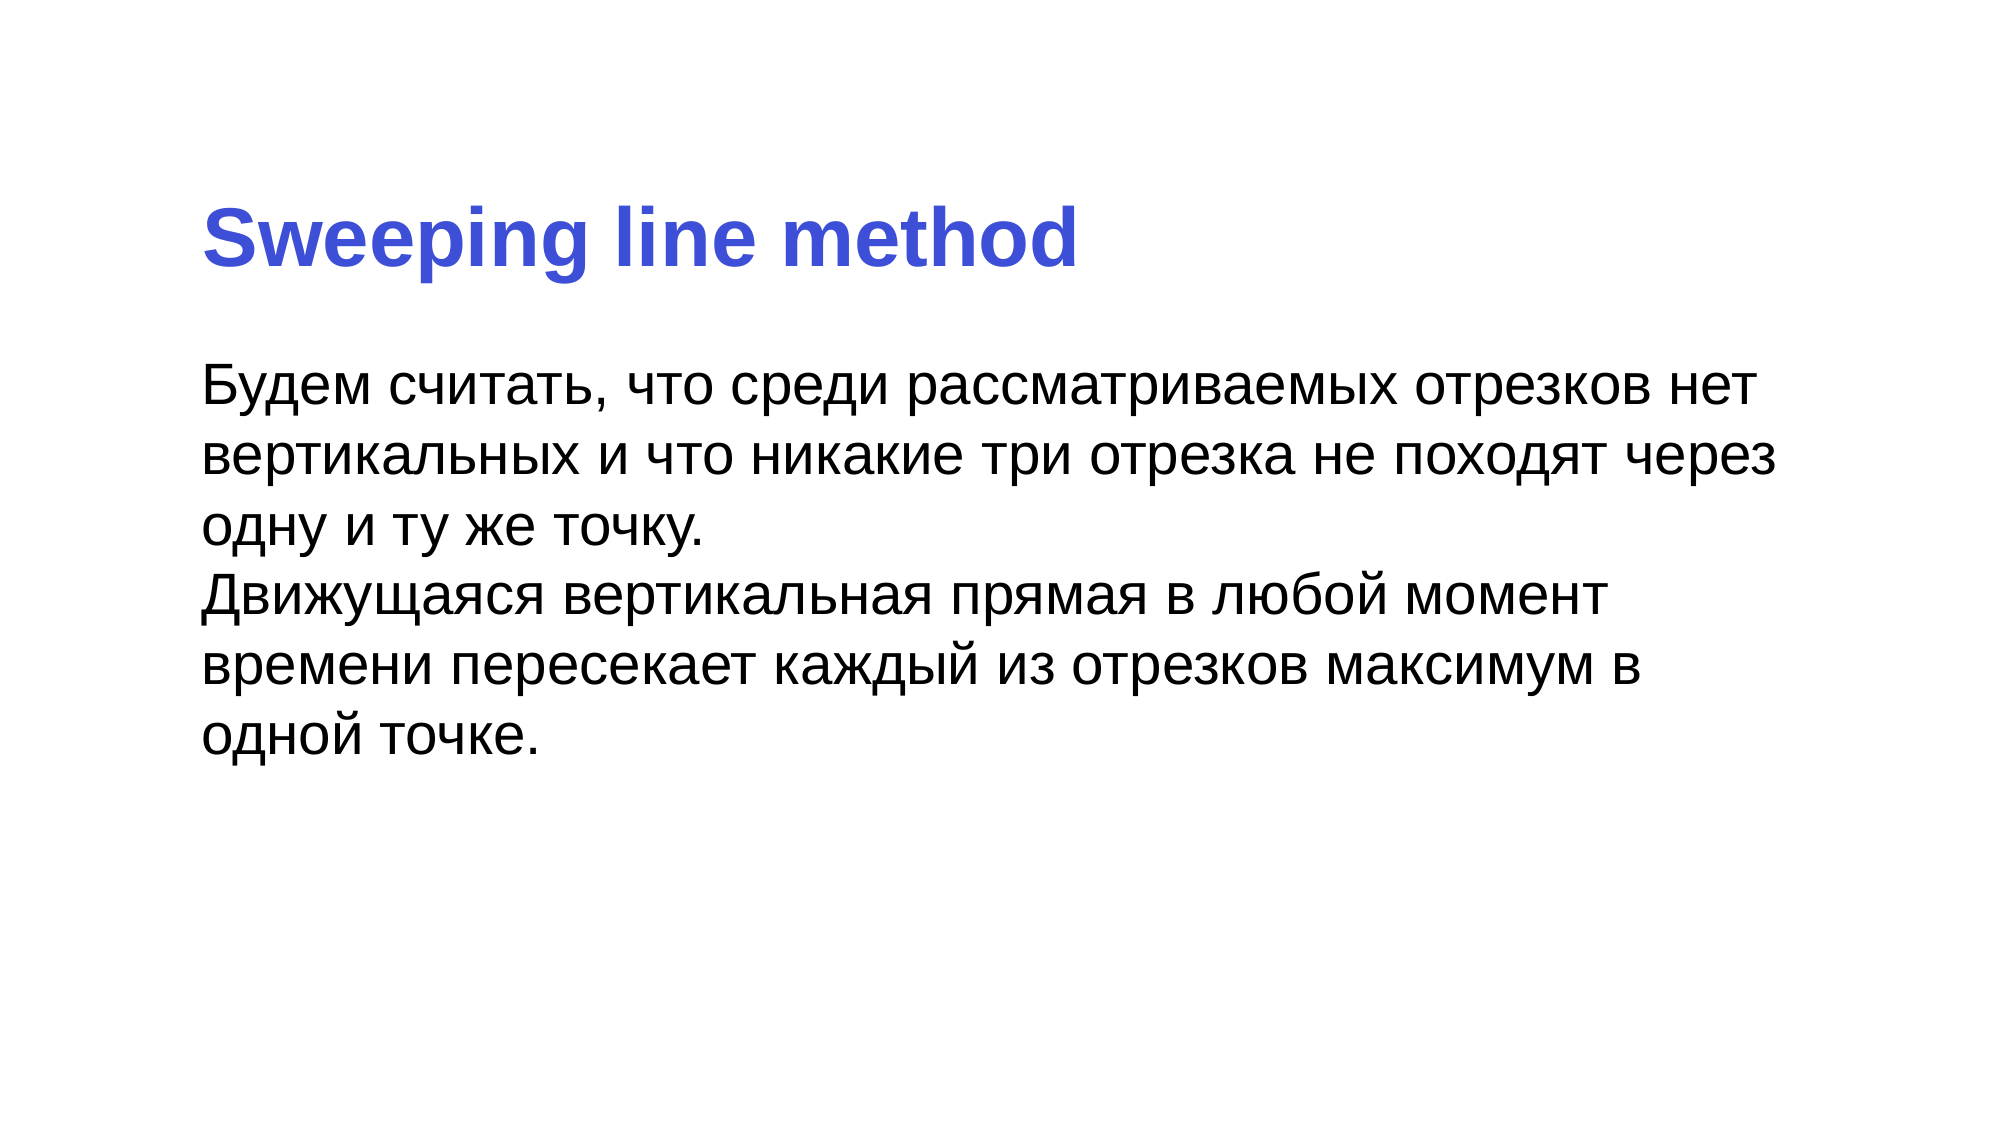

Sweeping line method
Будем считать, что среди рассматриваемых отрезков нет вертикальных и что никакие три отрезка не походят через одну и ту же точку.
Движущаяся вертикальная прямая в любой момент времени пересекает каждый из отрезков максимум в одной точке.